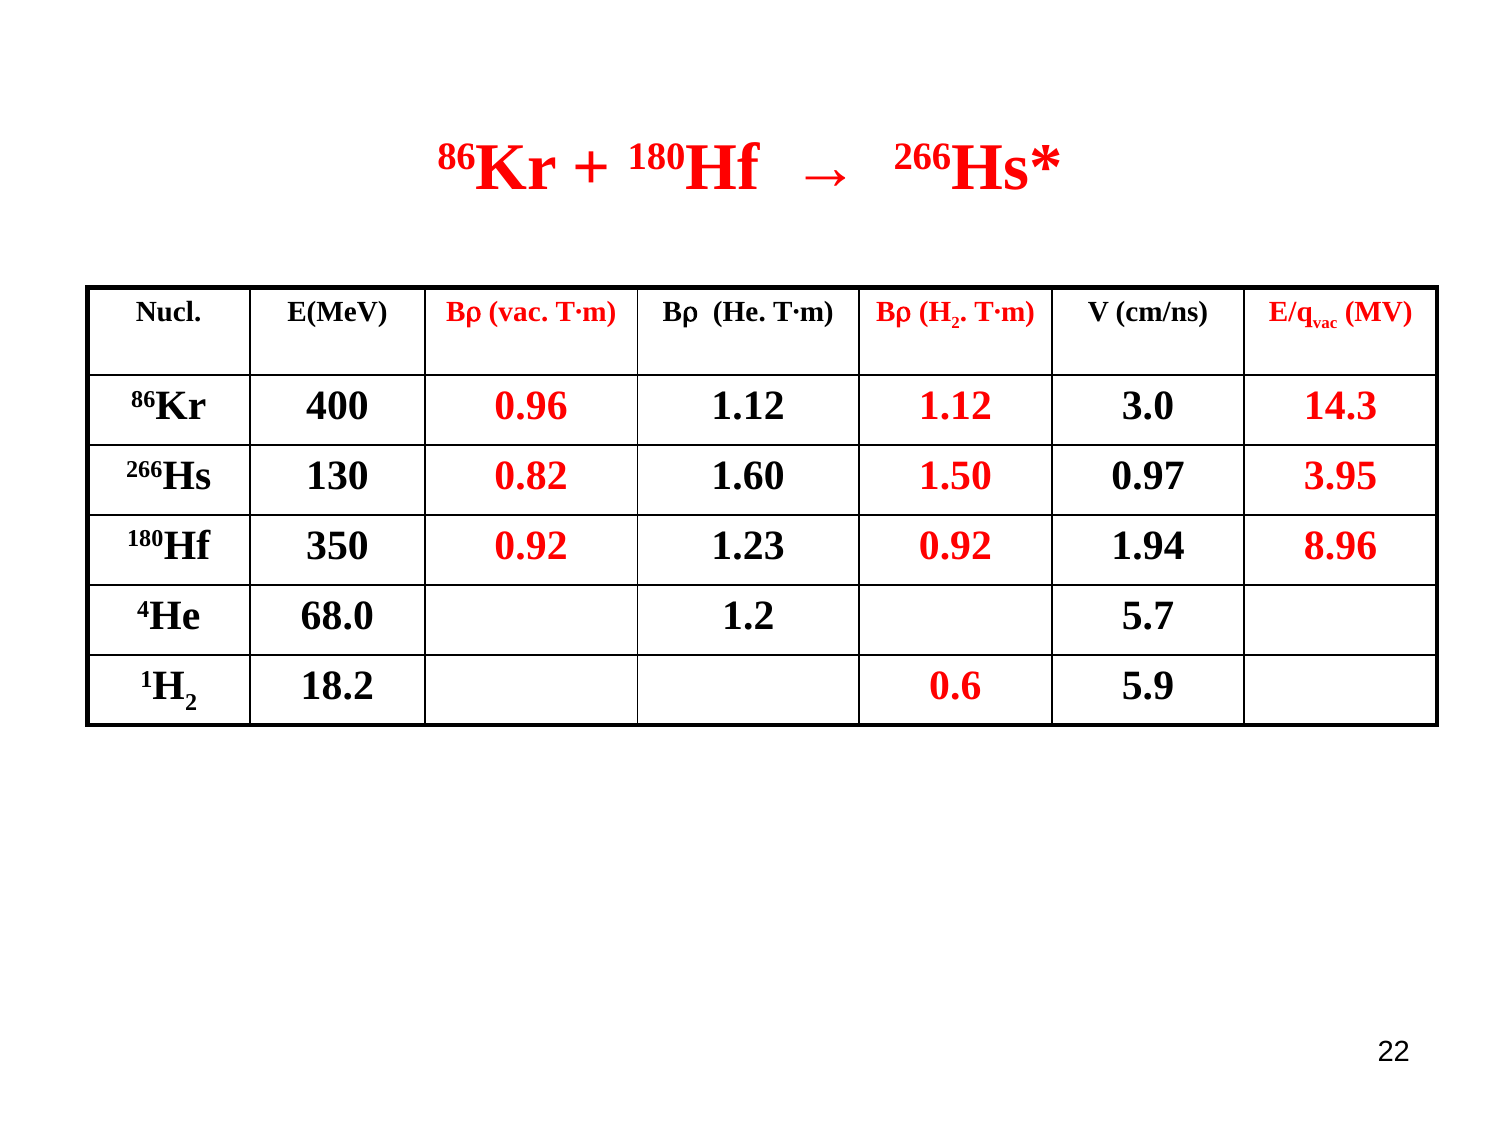

# 86Kr + 180Hf  →  266Hs*
| Nucl. | Е(МeV) | Bρ (vac. Т∙m) | Bρ (He. Т∙m) | Bρ (H2. Т∙m) | V (cm/ns) | E/qvac (MV) |
| --- | --- | --- | --- | --- | --- | --- |
| 86Kr | 400 | 0.96 | 1.12 | 1.12 | 3.0 | 14.3 |
| 266Hs | 130 | 0.82 | 1.60 | 1.50 | 0.97 | 3.95 |
| 180Hf | 350 | 0.92 | 1.23 | 0.92 | 1.94 | 8.96 |
| 4He | 68.0 |  | 1.2 |  | 5.7 |  |
| 1H2 | 18.2 |  |  | 0.6 | 5.9 |  |
22